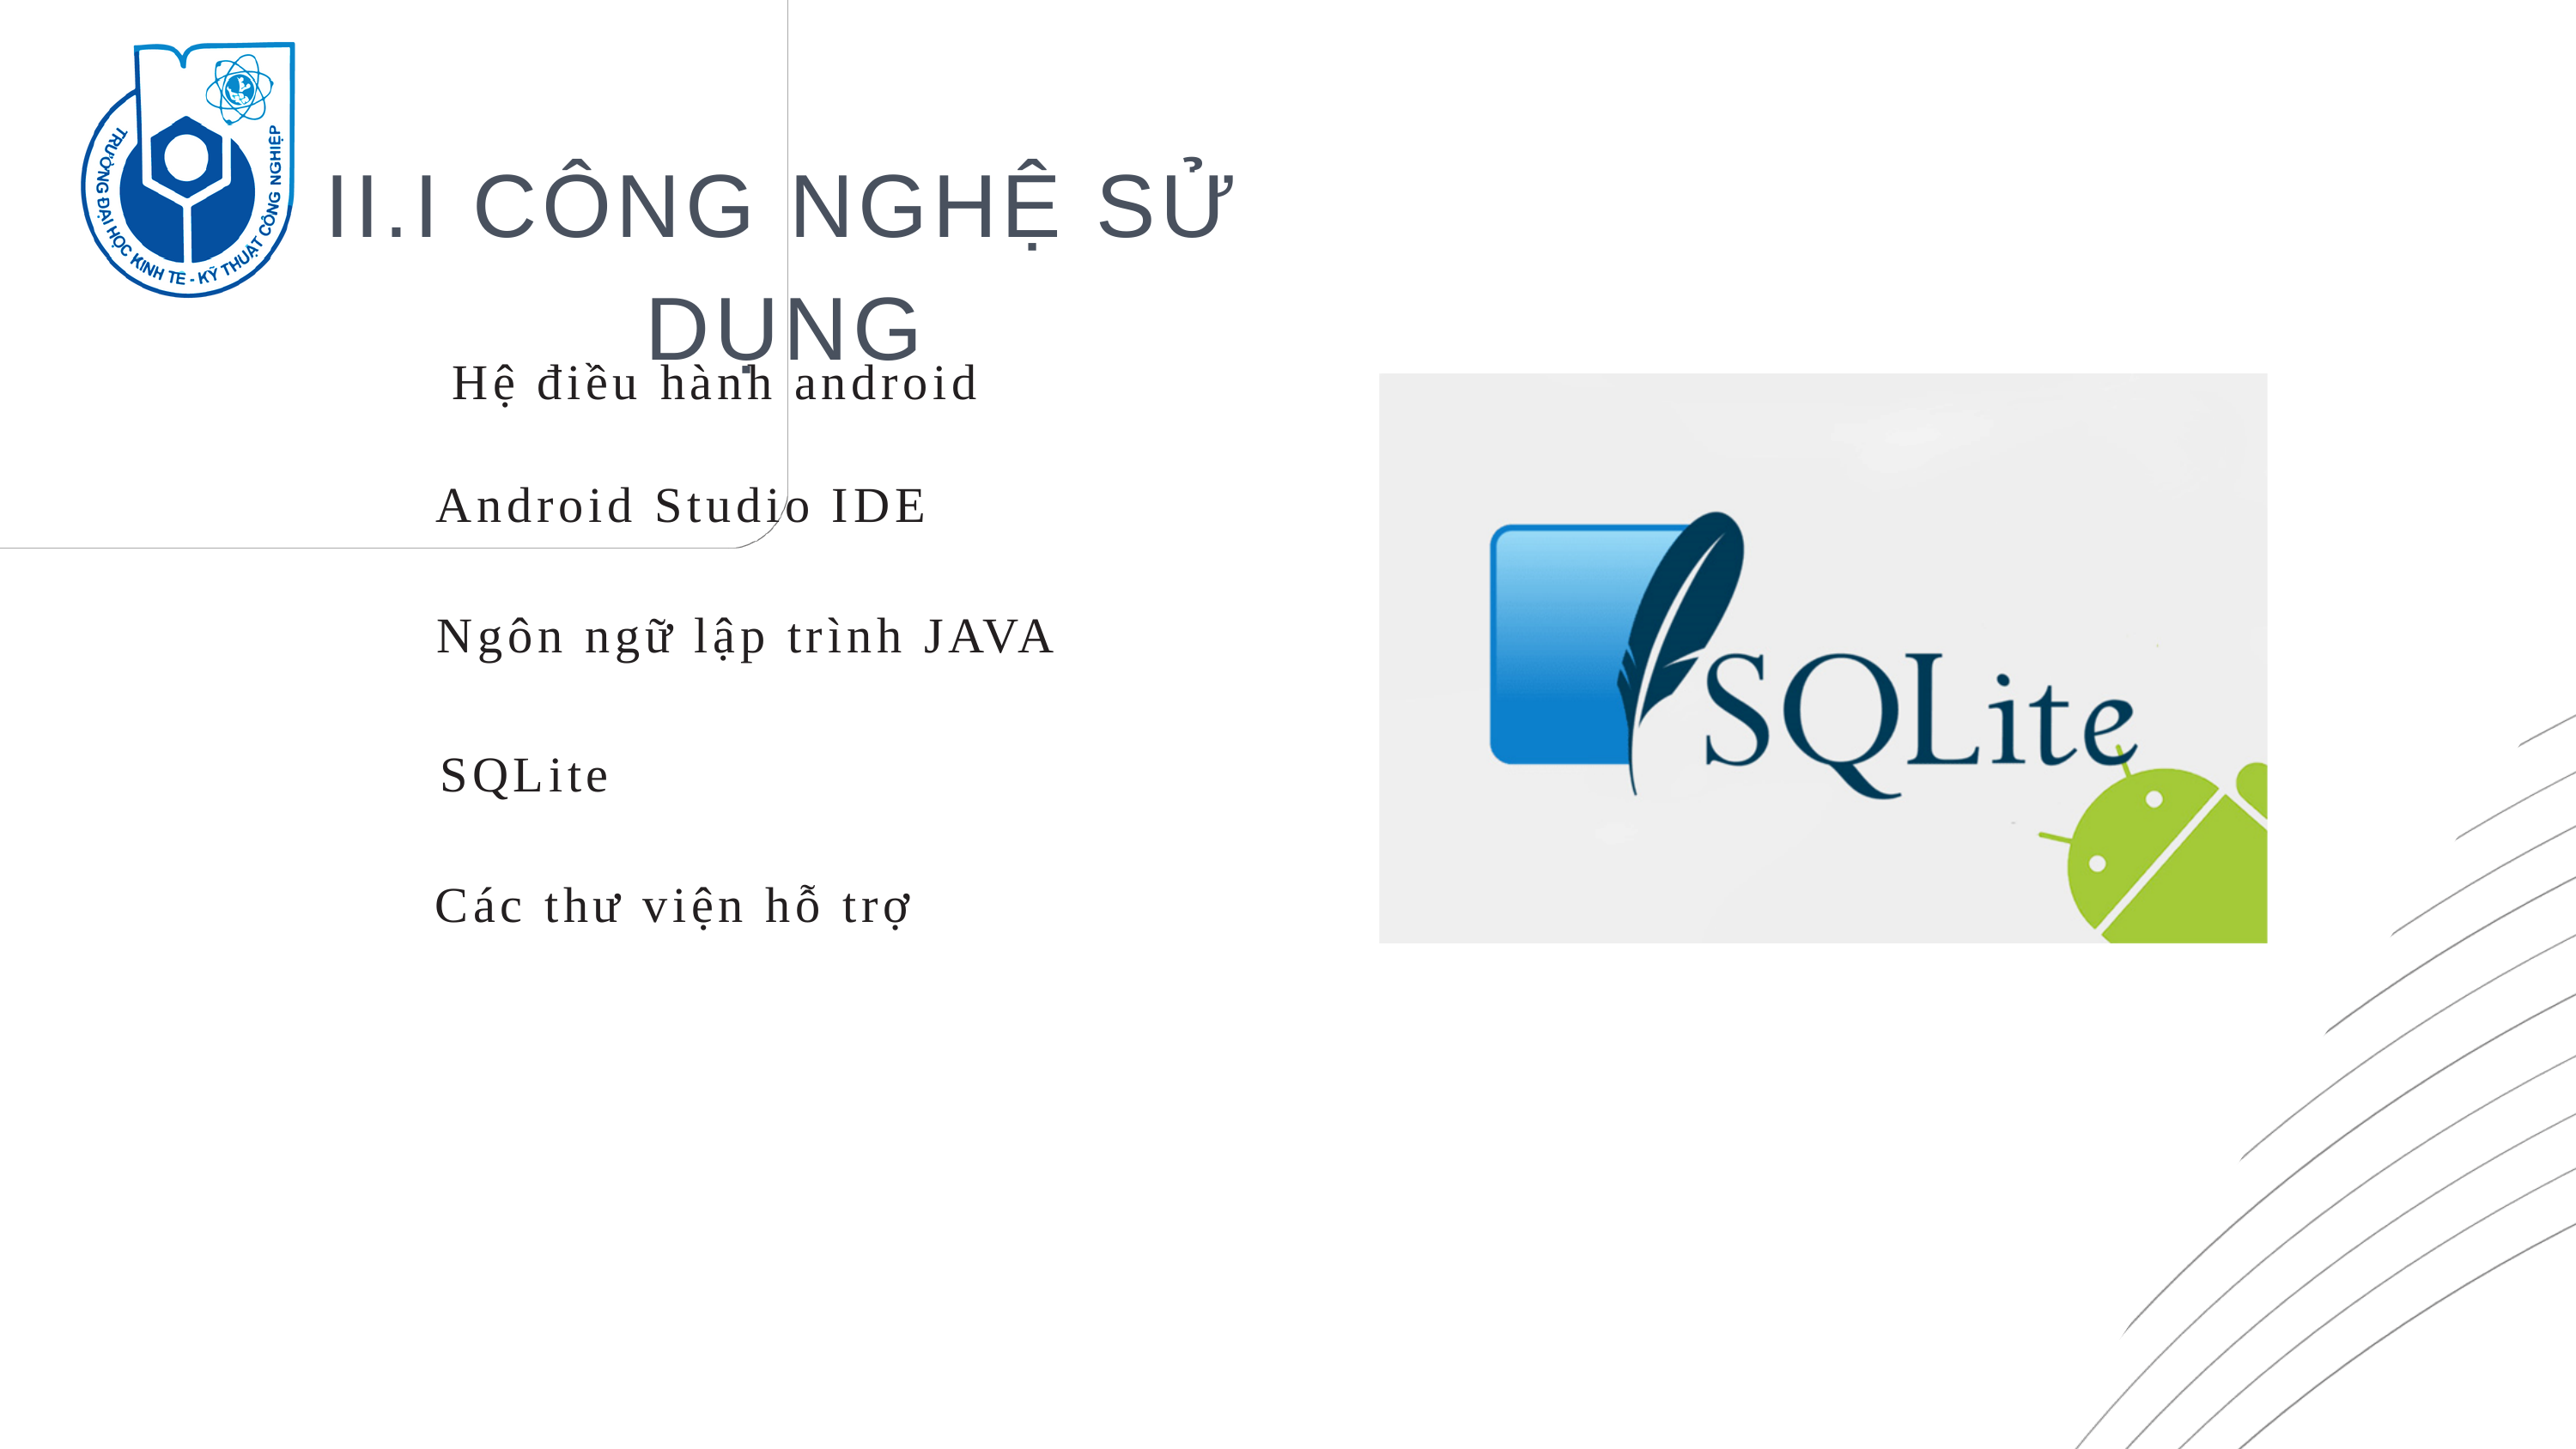

II.I CÔNG NGHỆ SỬ DỤNG
Hệ điều hành android

Android Studio IDE
Ngôn ngữ lập trình JAVA

SQLite
Các thư viện hỗ trợ